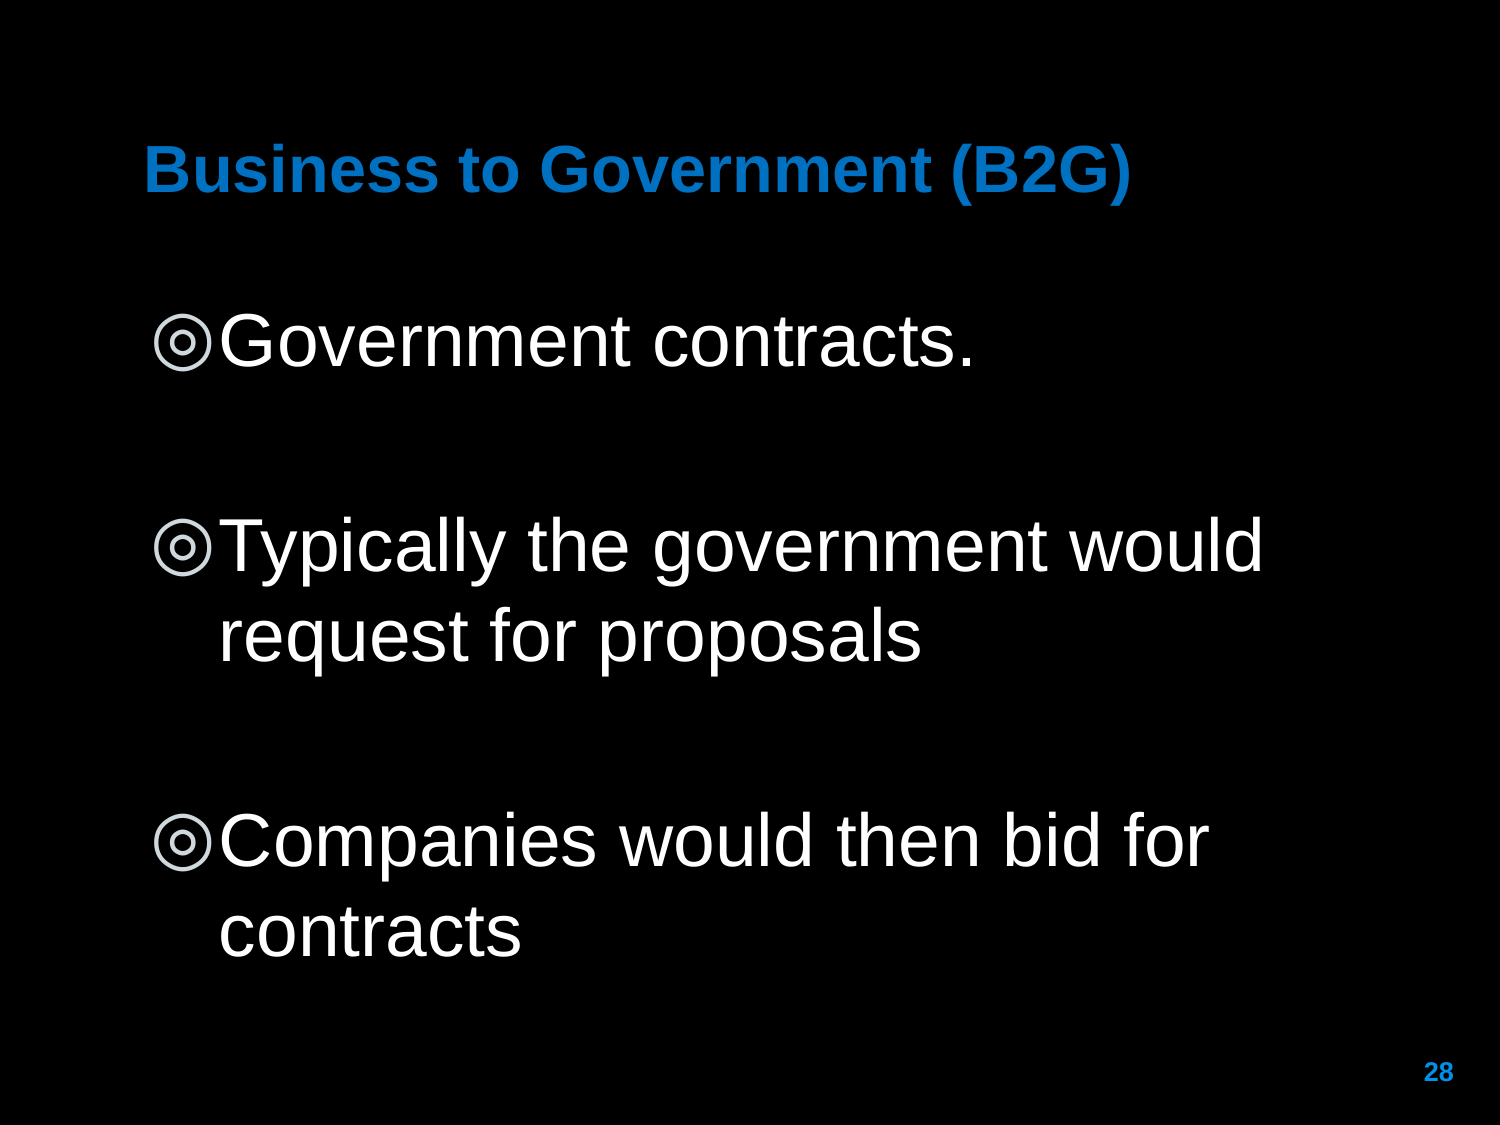

# Business to Government (B2G)
Government contracts.

Typically the government would request for proposals

Companies would then bid for contracts

28